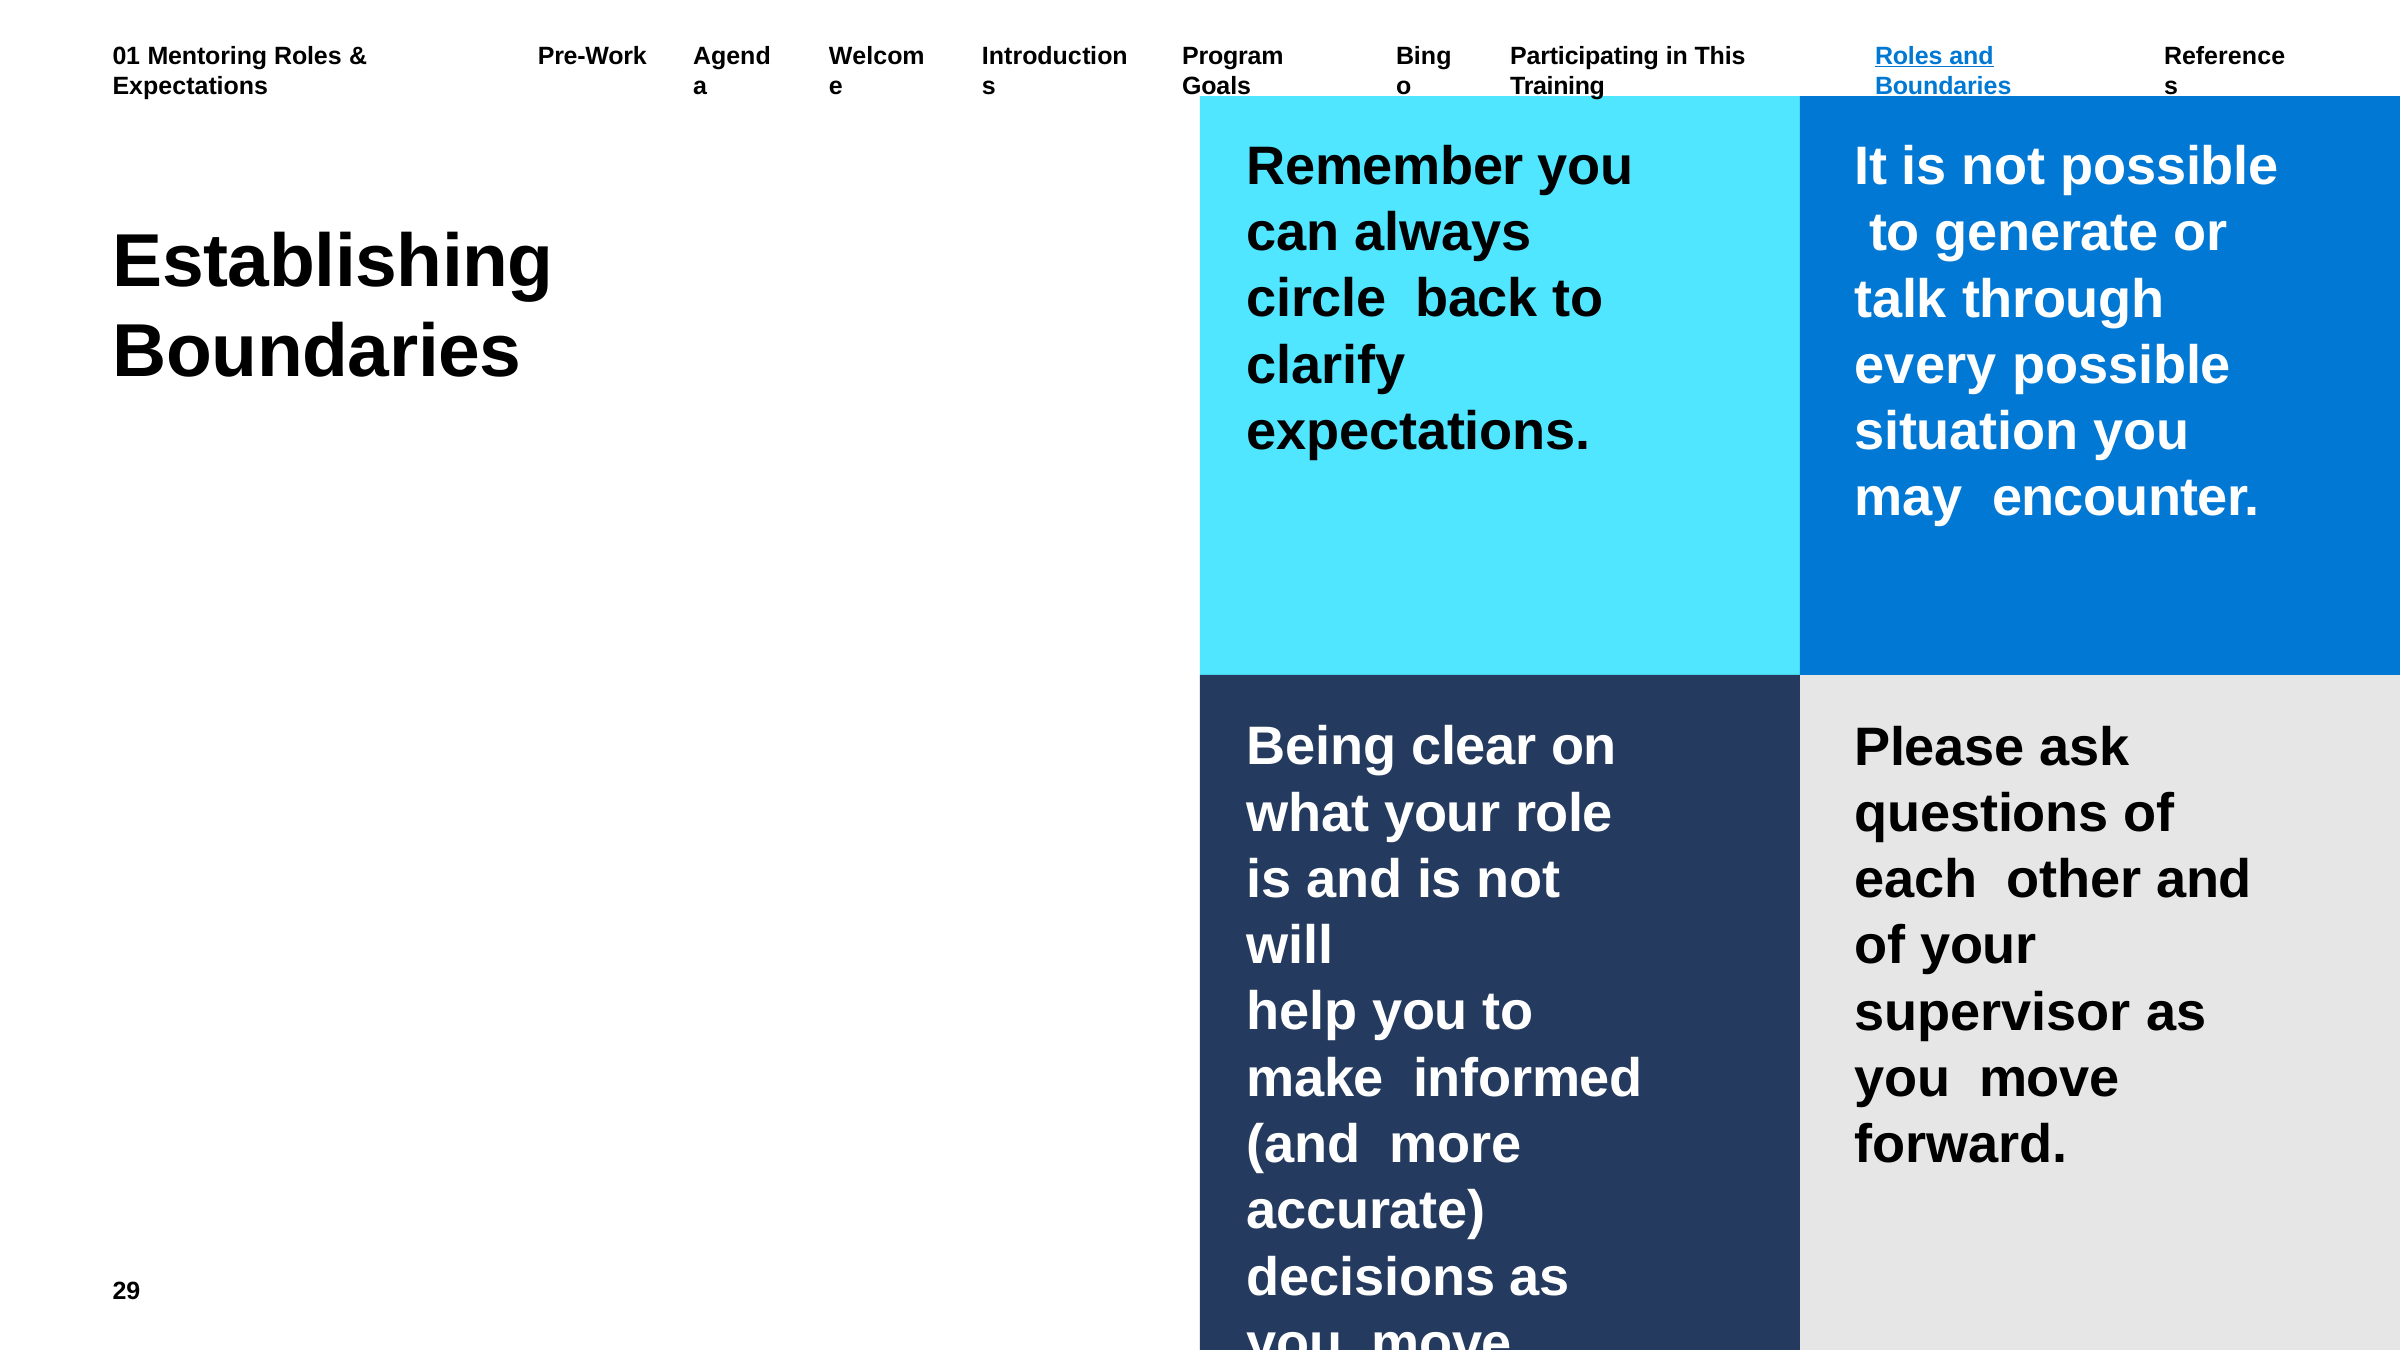

01 Mentoring Roles & Expectations
Pre-Work
Agenda
Welcome
Introductions
Program Goals
Bingo
Participating in This Training
Roles and Boundaries
References

Remember you  can always circle  back to clarify  expectations.
It is not possible  to generate or  talk through  every possible  situation you may  encounter.
Establishing Boundaries

Being clear on  what your role  is and is not will
help you to make  informed (and  more accurate)  decisions as you  move forward.
Please ask  questions of each  other and of your  supervisor as you  move forward.
29